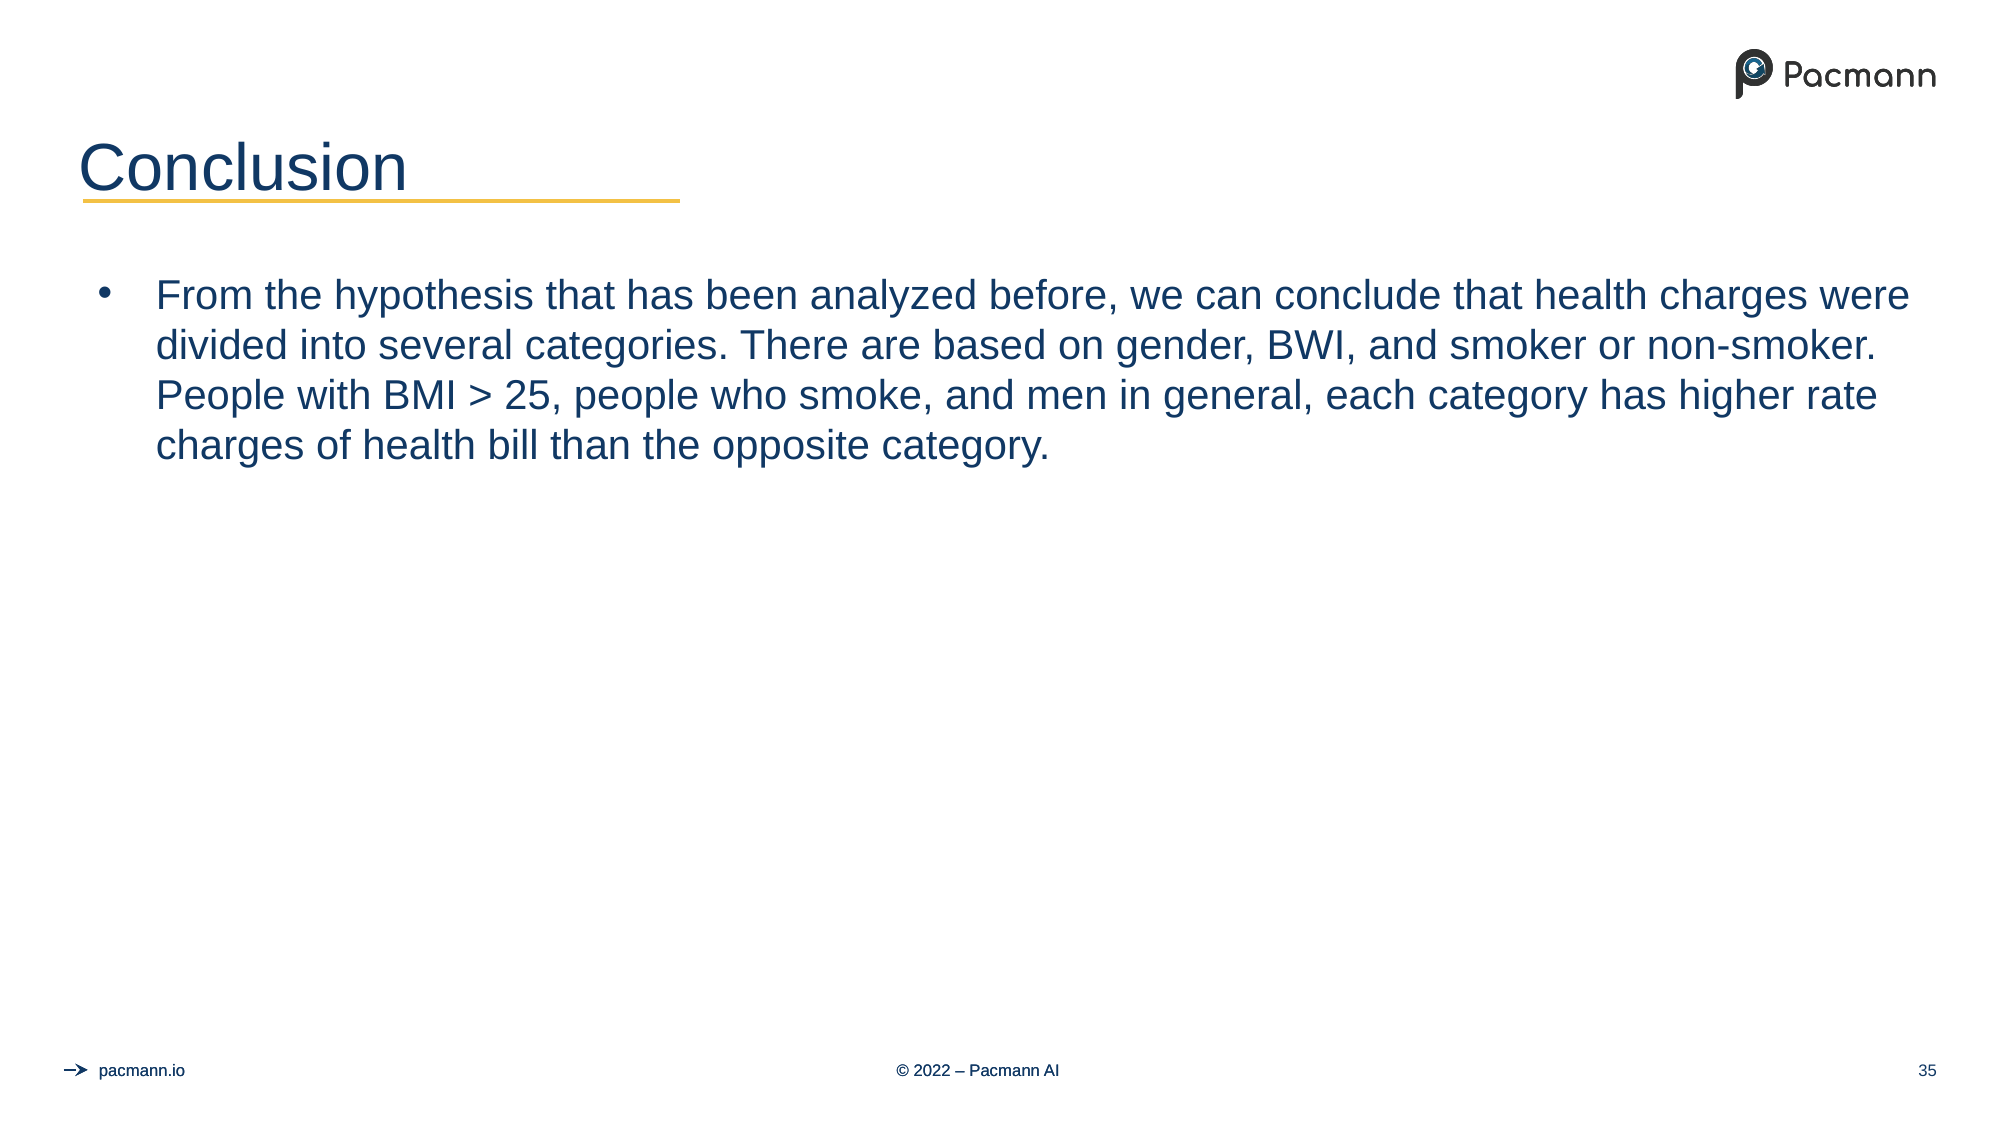

# Conclusion
From the hypothesis that has been analyzed before, we can conclude that health charges were divided into several categories. There are based on gender, BWI, and smoker or non-smoker. People with BMI > 25, people who smoke, and men in general, each category has higher rate charges of health bill than the opposite category.